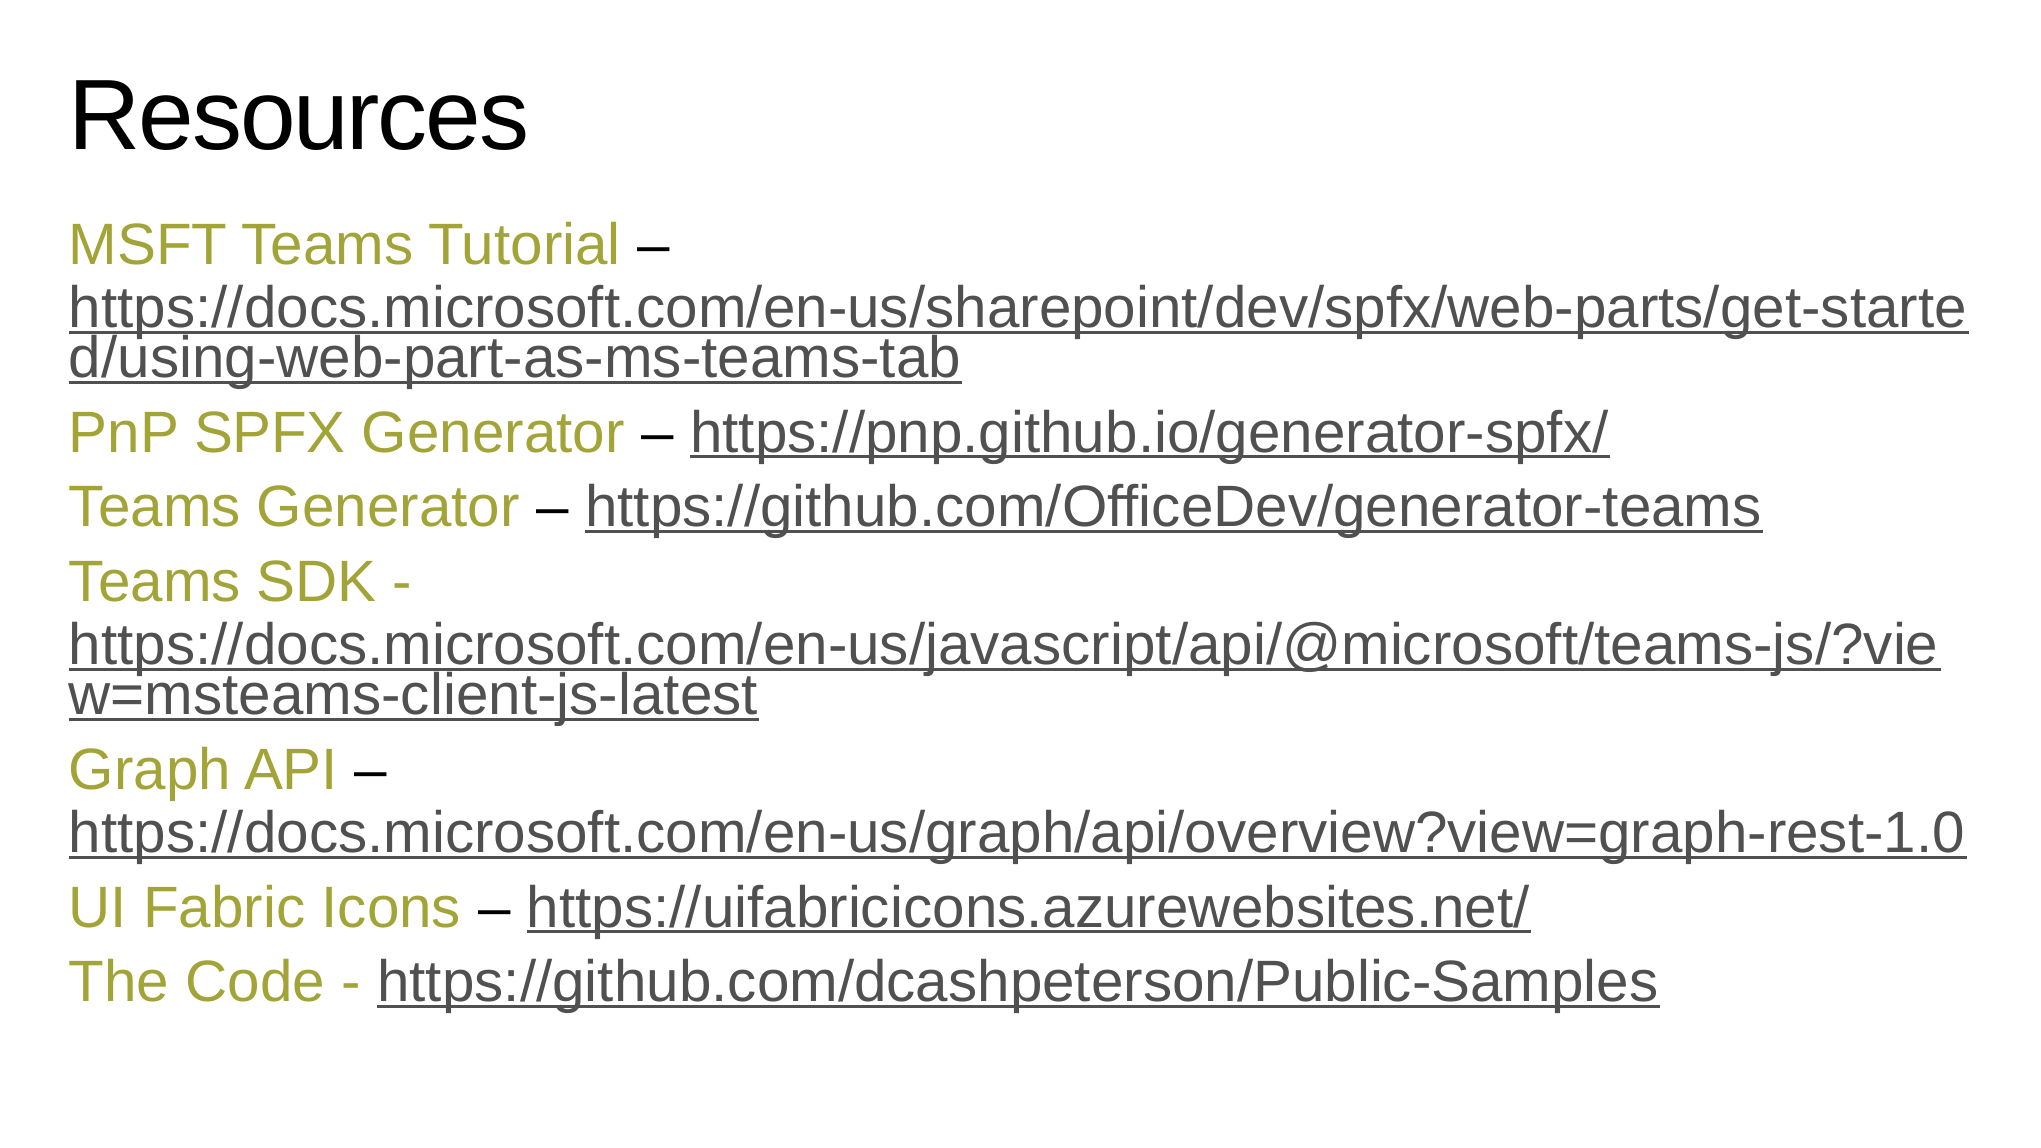

# Resources
MSFT Teams Tutorial – https://docs.microsoft.com/en-us/sharepoint/dev/spfx/web-parts/get-started/using-web-part-as-ms-teams-tab
PnP SPFX Generator – https://pnp.github.io/generator-spfx/
Teams Generator – https://github.com/OfficeDev/generator-teams
Teams SDK - https://docs.microsoft.com/en-us/javascript/api/@microsoft/teams-js/?view=msteams-client-js-latest
Graph API – https://docs.microsoft.com/en-us/graph/api/overview?view=graph-rest-1.0
UI Fabric Icons – https://uifabricicons.azurewebsites.net/
The Code - https://github.com/dcashpeterson/Public-Samples